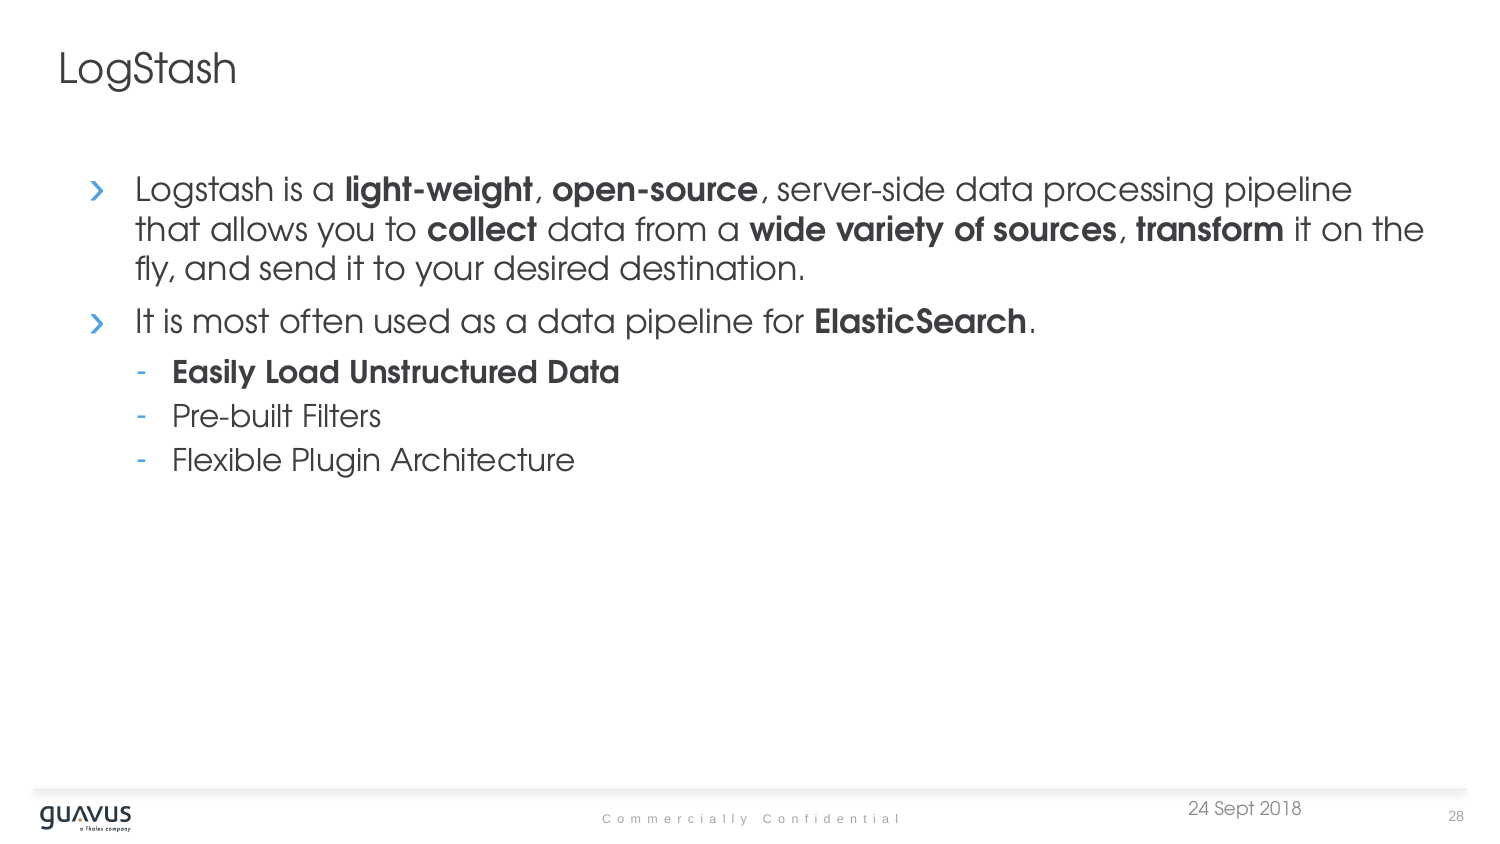

# LogStash
Logstash is a light-weight, open-source, server-side data processing pipeline that allows you to collect data from a wide variety of sources, transform it on the fly, and send it to your desired destination.
It is most often used as a data pipeline for ElasticSearch.
Easily Load Unstructured Data
Pre-built Filters
Flexible Plugin Architecture